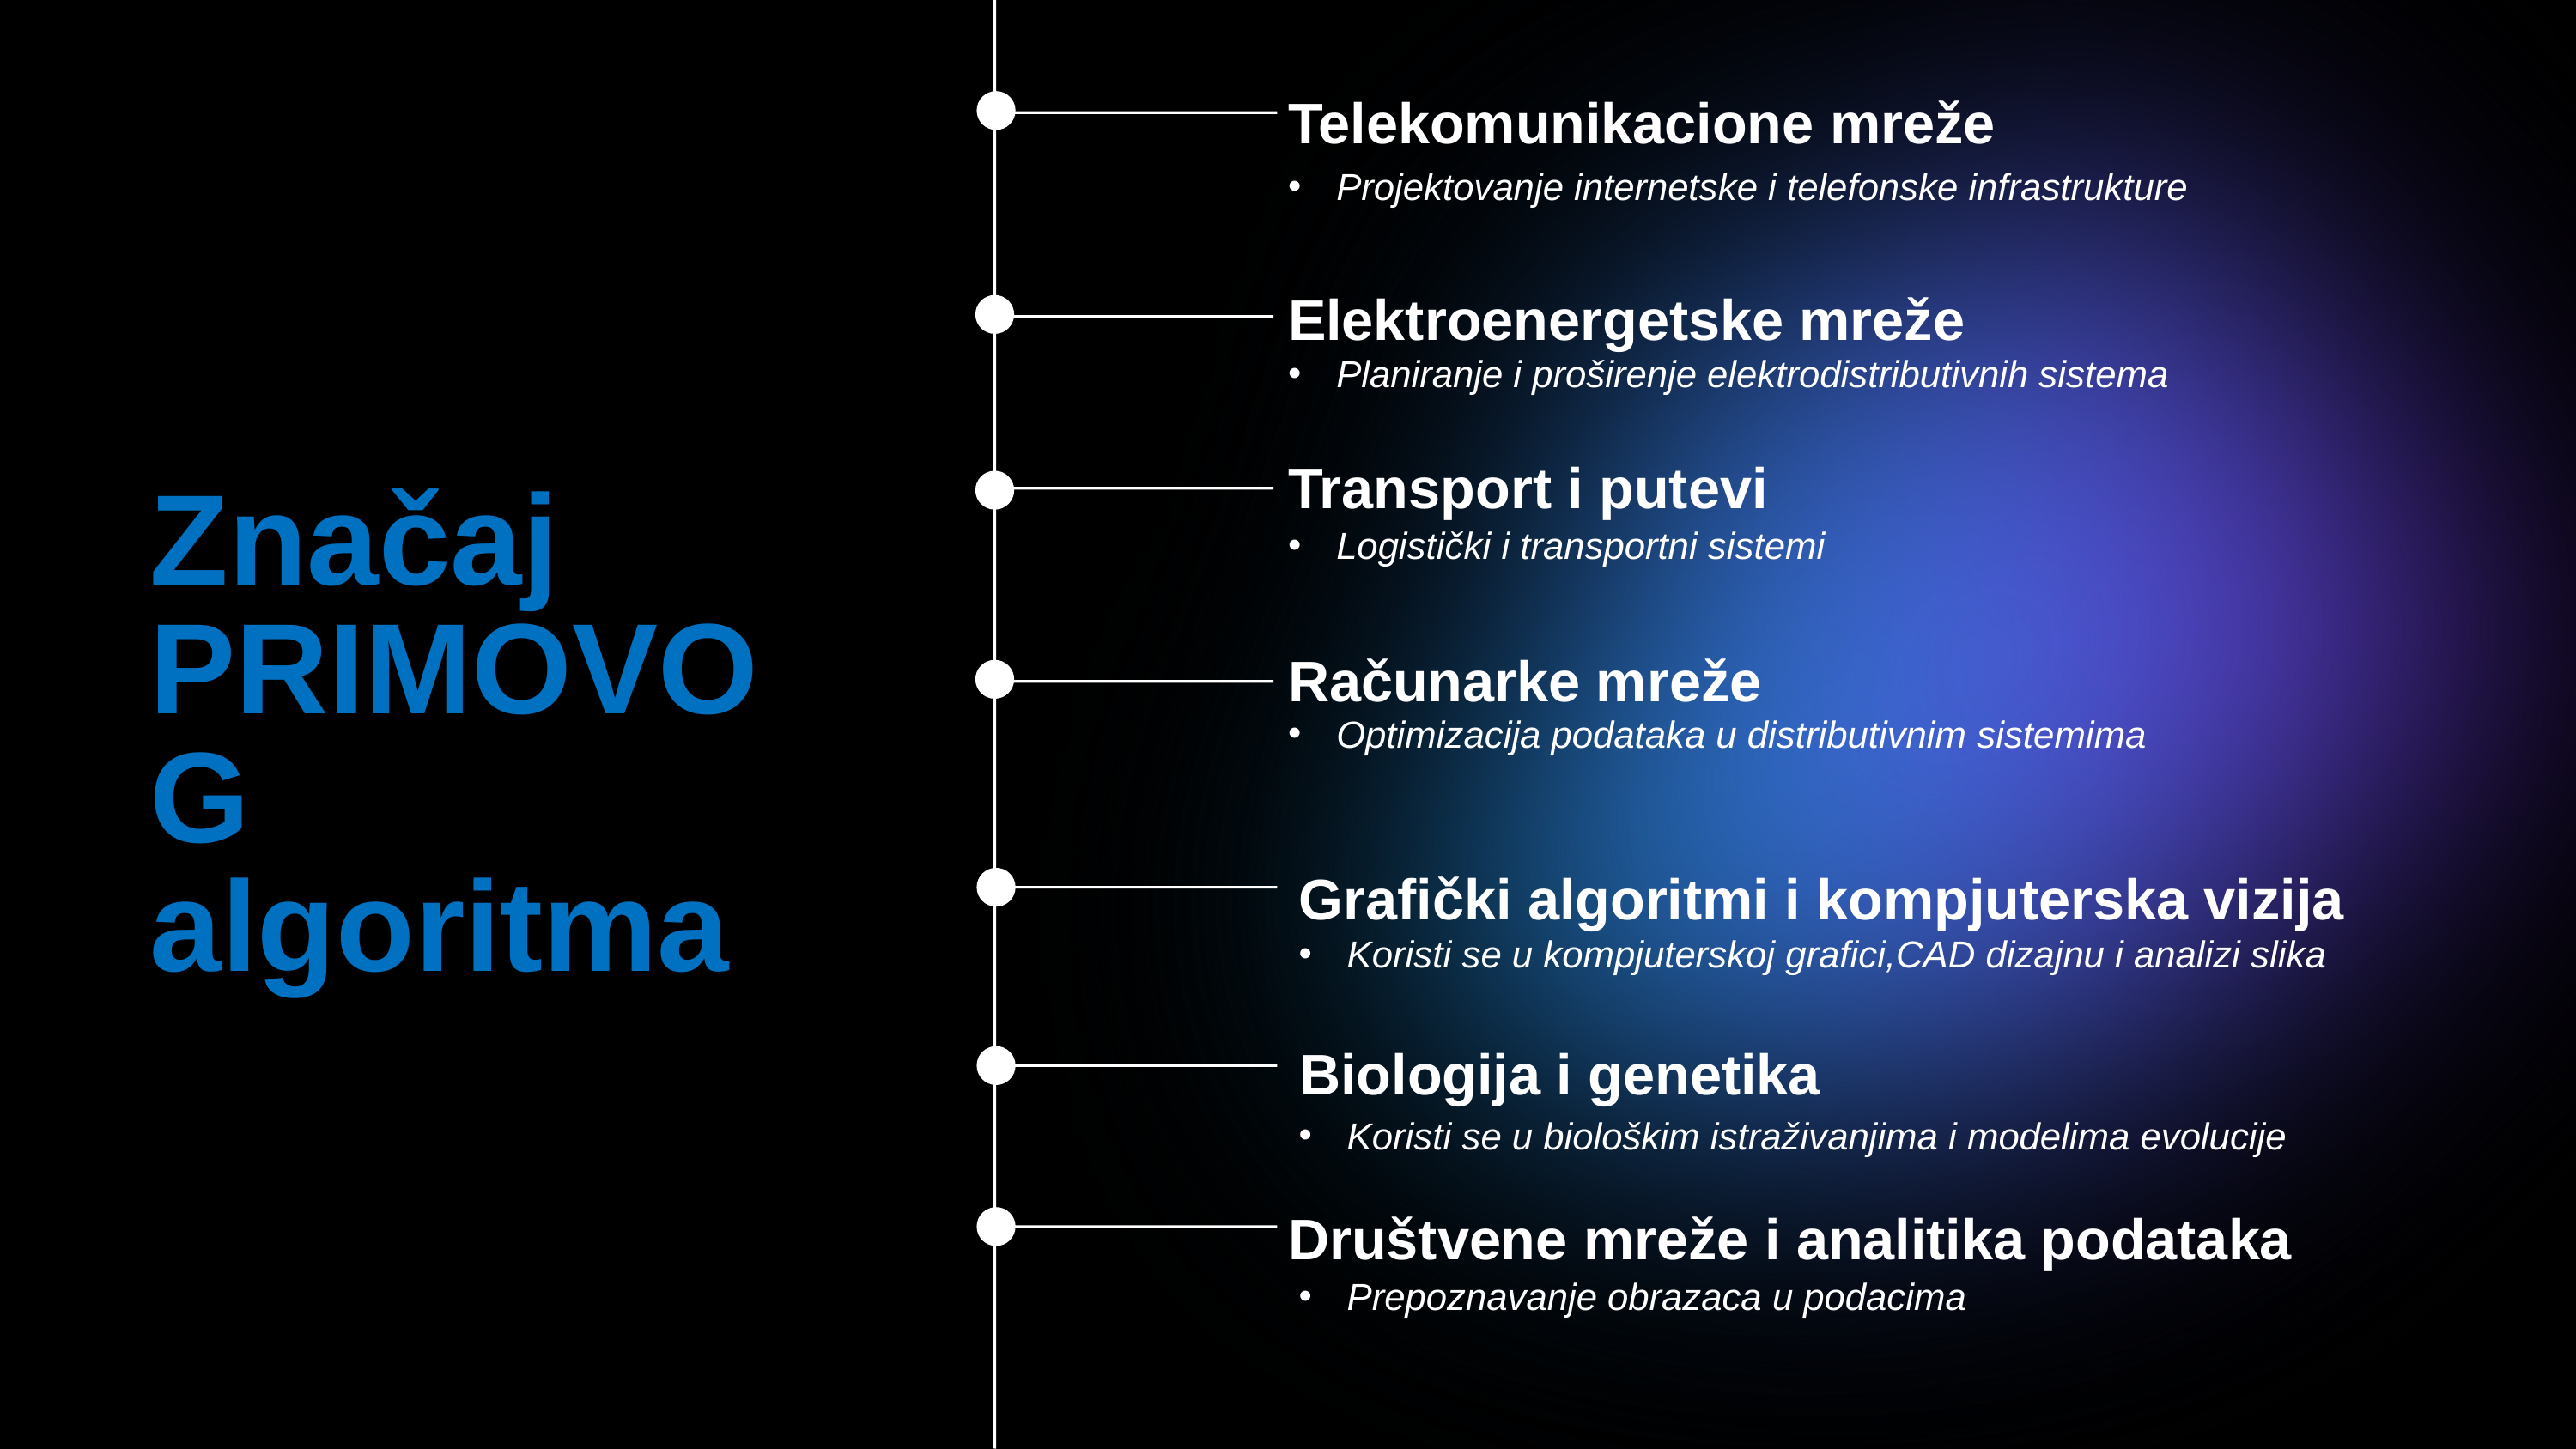

Telekomunikacione mreže

Projektovanje internetske i telefonske infrastrukture
Elektroenergetske mreže

Planiranje i proširenje elektrodistributivnih sistema
Transport i putevi

Značaj PRIMOVOG algoritma

Logistički i transportni sistemi
Računarke mreže

Optimizacija podataka u distributivnim sistemima
Grafički algoritmi i kompjuterska vizija

Koristi se u kompjuterskoj grafici,CAD dizajnu i analizi slika
Biologija i genetika

Koristi se u biološkim istraživanjima i modelima evolucije
Društvene mreže i analitika podataka

Prepoznavanje obrazaca u podacima